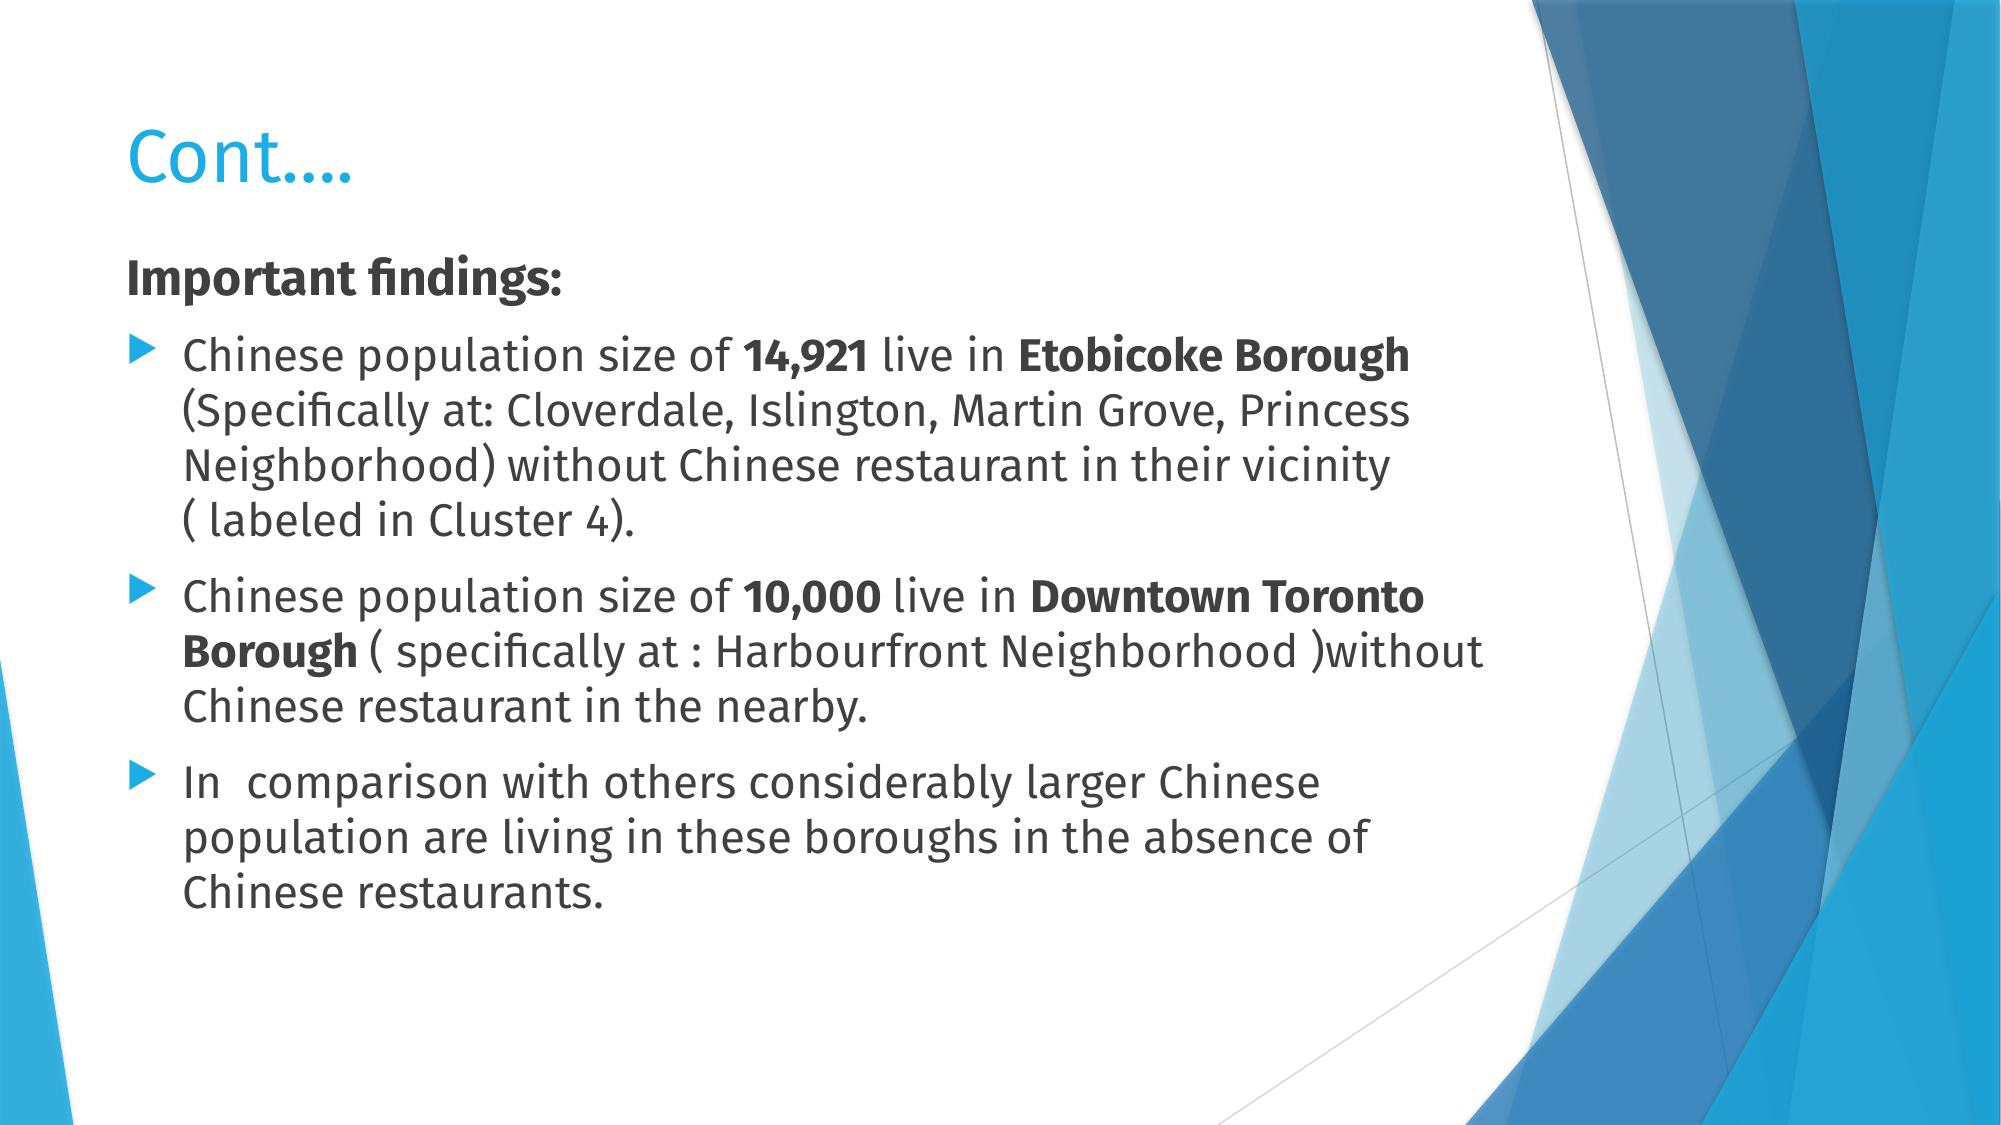

# Cont….
Important findings:
Chinese population size of 14,921 live in Etobicoke Borough (Specifically at: Cloverdale, Islington, Martin Grove, Princess Neighborhood) without Chinese restaurant in their vicinity ( labeled in Cluster 4).
Chinese population size of 10,000 live in Downtown Toronto Borough ( specifically at : Harbourfront Neighborhood )without Chinese restaurant in the nearby.
In  comparison with others considerably larger Chinese population are living in these boroughs in the absence of Chinese restaurants.